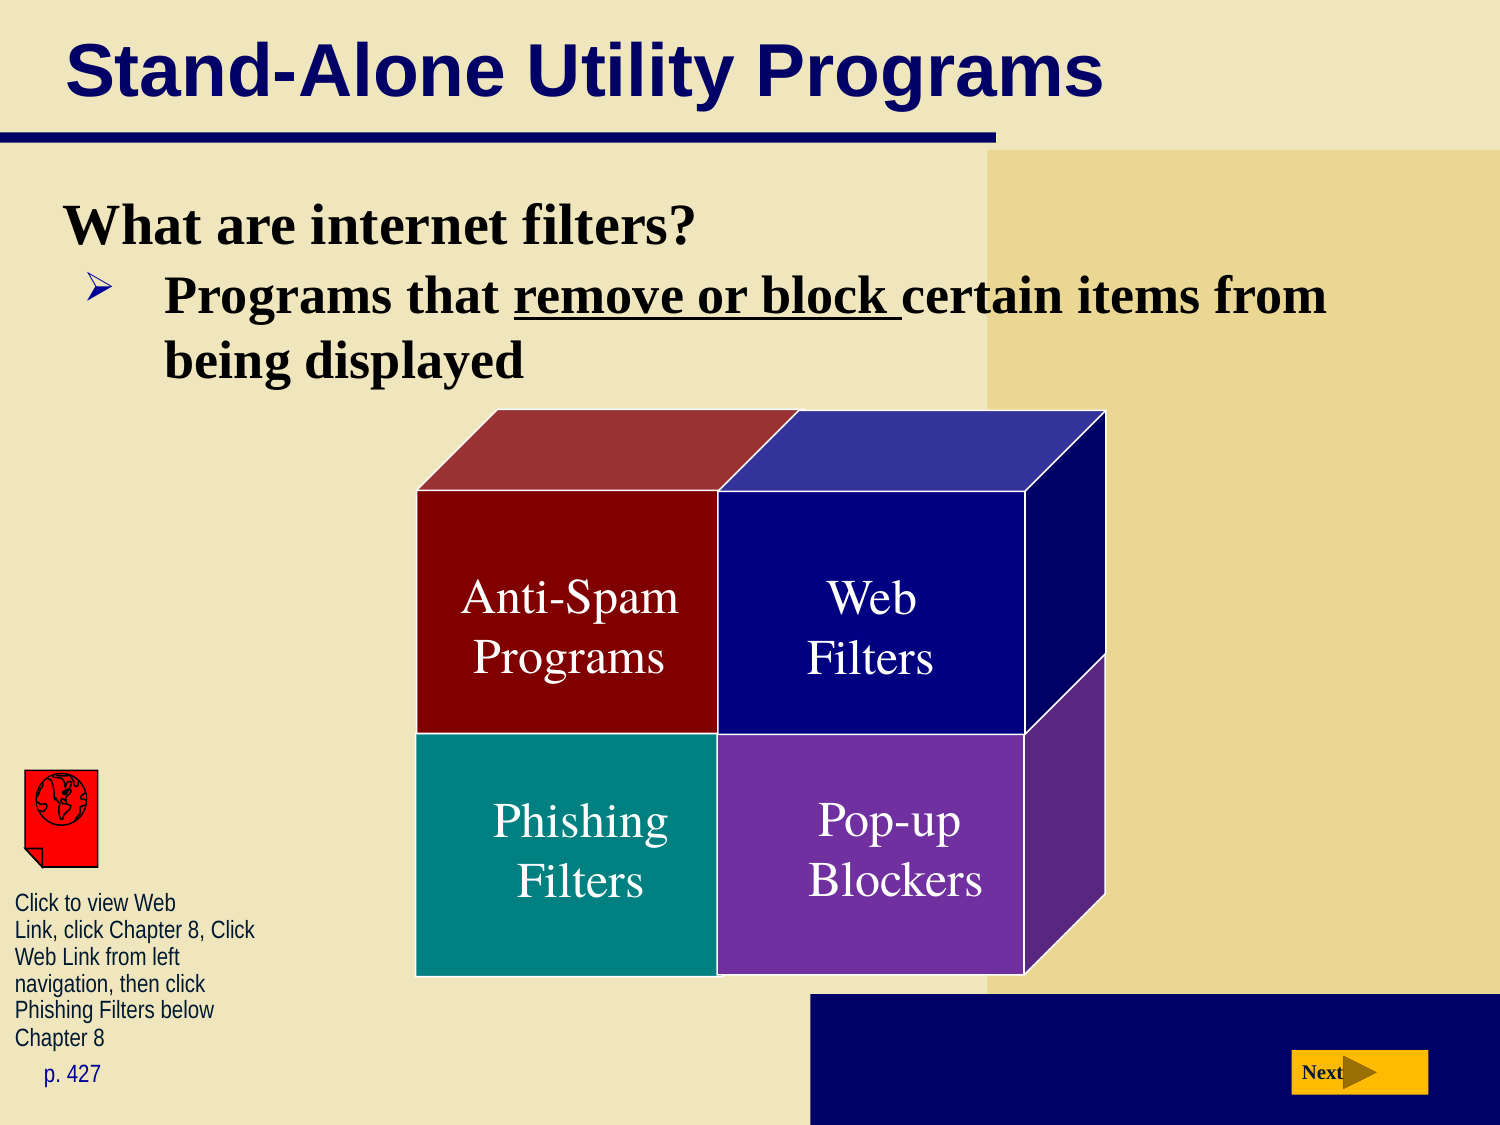

# Stand-Alone Utility Programs
What are internet filters?
Programs that remove or block certain items from being displayed
Anti-Spam
Programs

Web
Filters

Pop-up
 Blockers

Phishing
Filters

Click to view Web
Link, click Chapter 8, Click
Web Link from left
navigation, then click
Phishing Filters below
Chapter 8
p. 427

Next